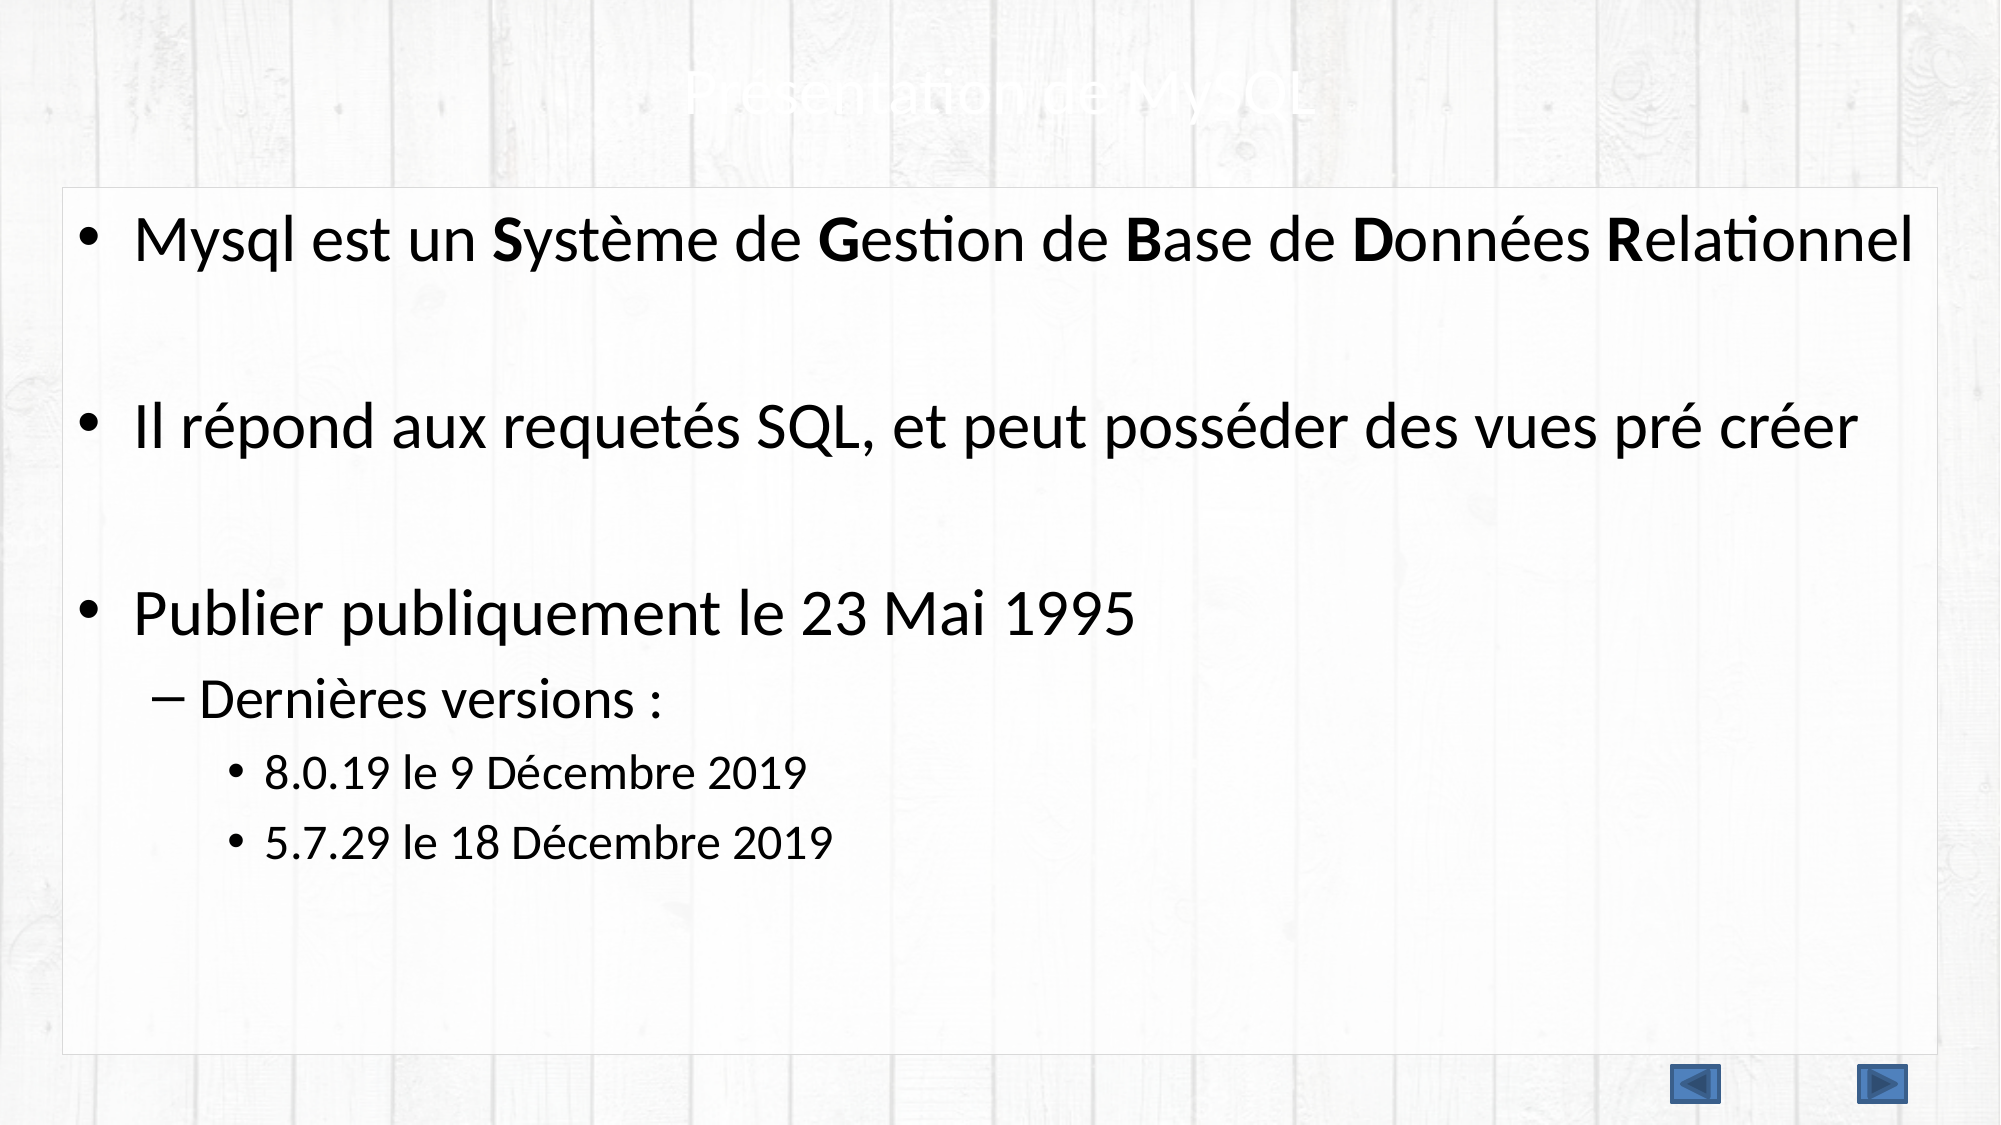

# Présentation de MySQL
Mysql est un Système de Gestion de Base de Données Relationnel

Il répond aux requetés SQL, et peut posséder des vues pré créer

Publier publiquement le 23 Mai 1995
Dernières versions :
8.0.19 le 9 Décembre 2019
5.7.29 le 18 Décembre 2019